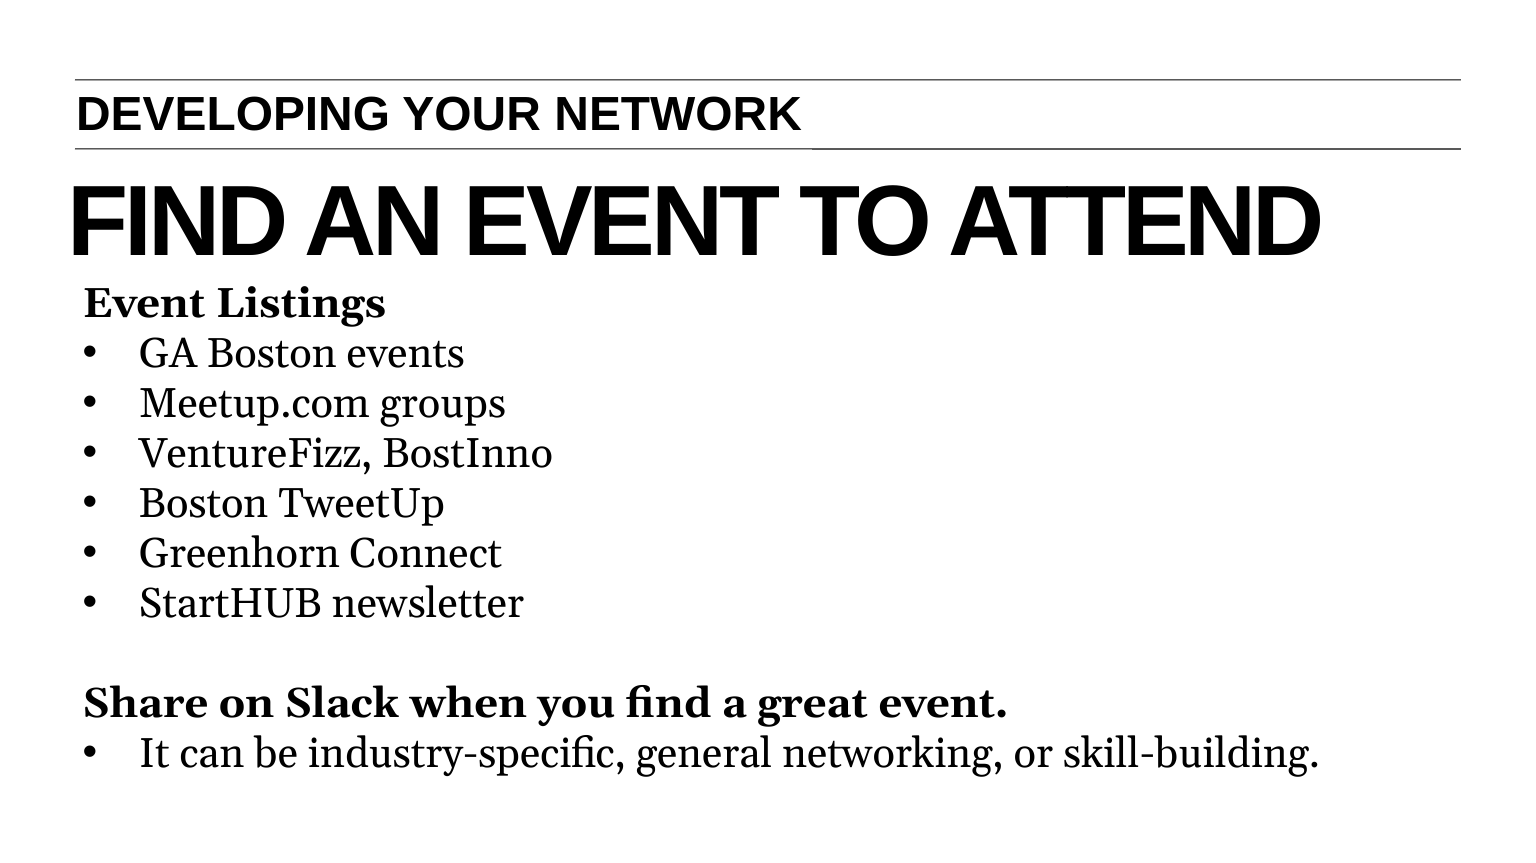

Developing your Network
# FIND AN EVENT TO ATTEND
Event Listings
GA Boston events
Meetup.com groups
VentureFizz, BostInno
Boston TweetUp
Greenhorn Connect
StartHUB newsletter

Share on Slack when you find a great event.
It can be industry-specific, general networking, or skill-building.